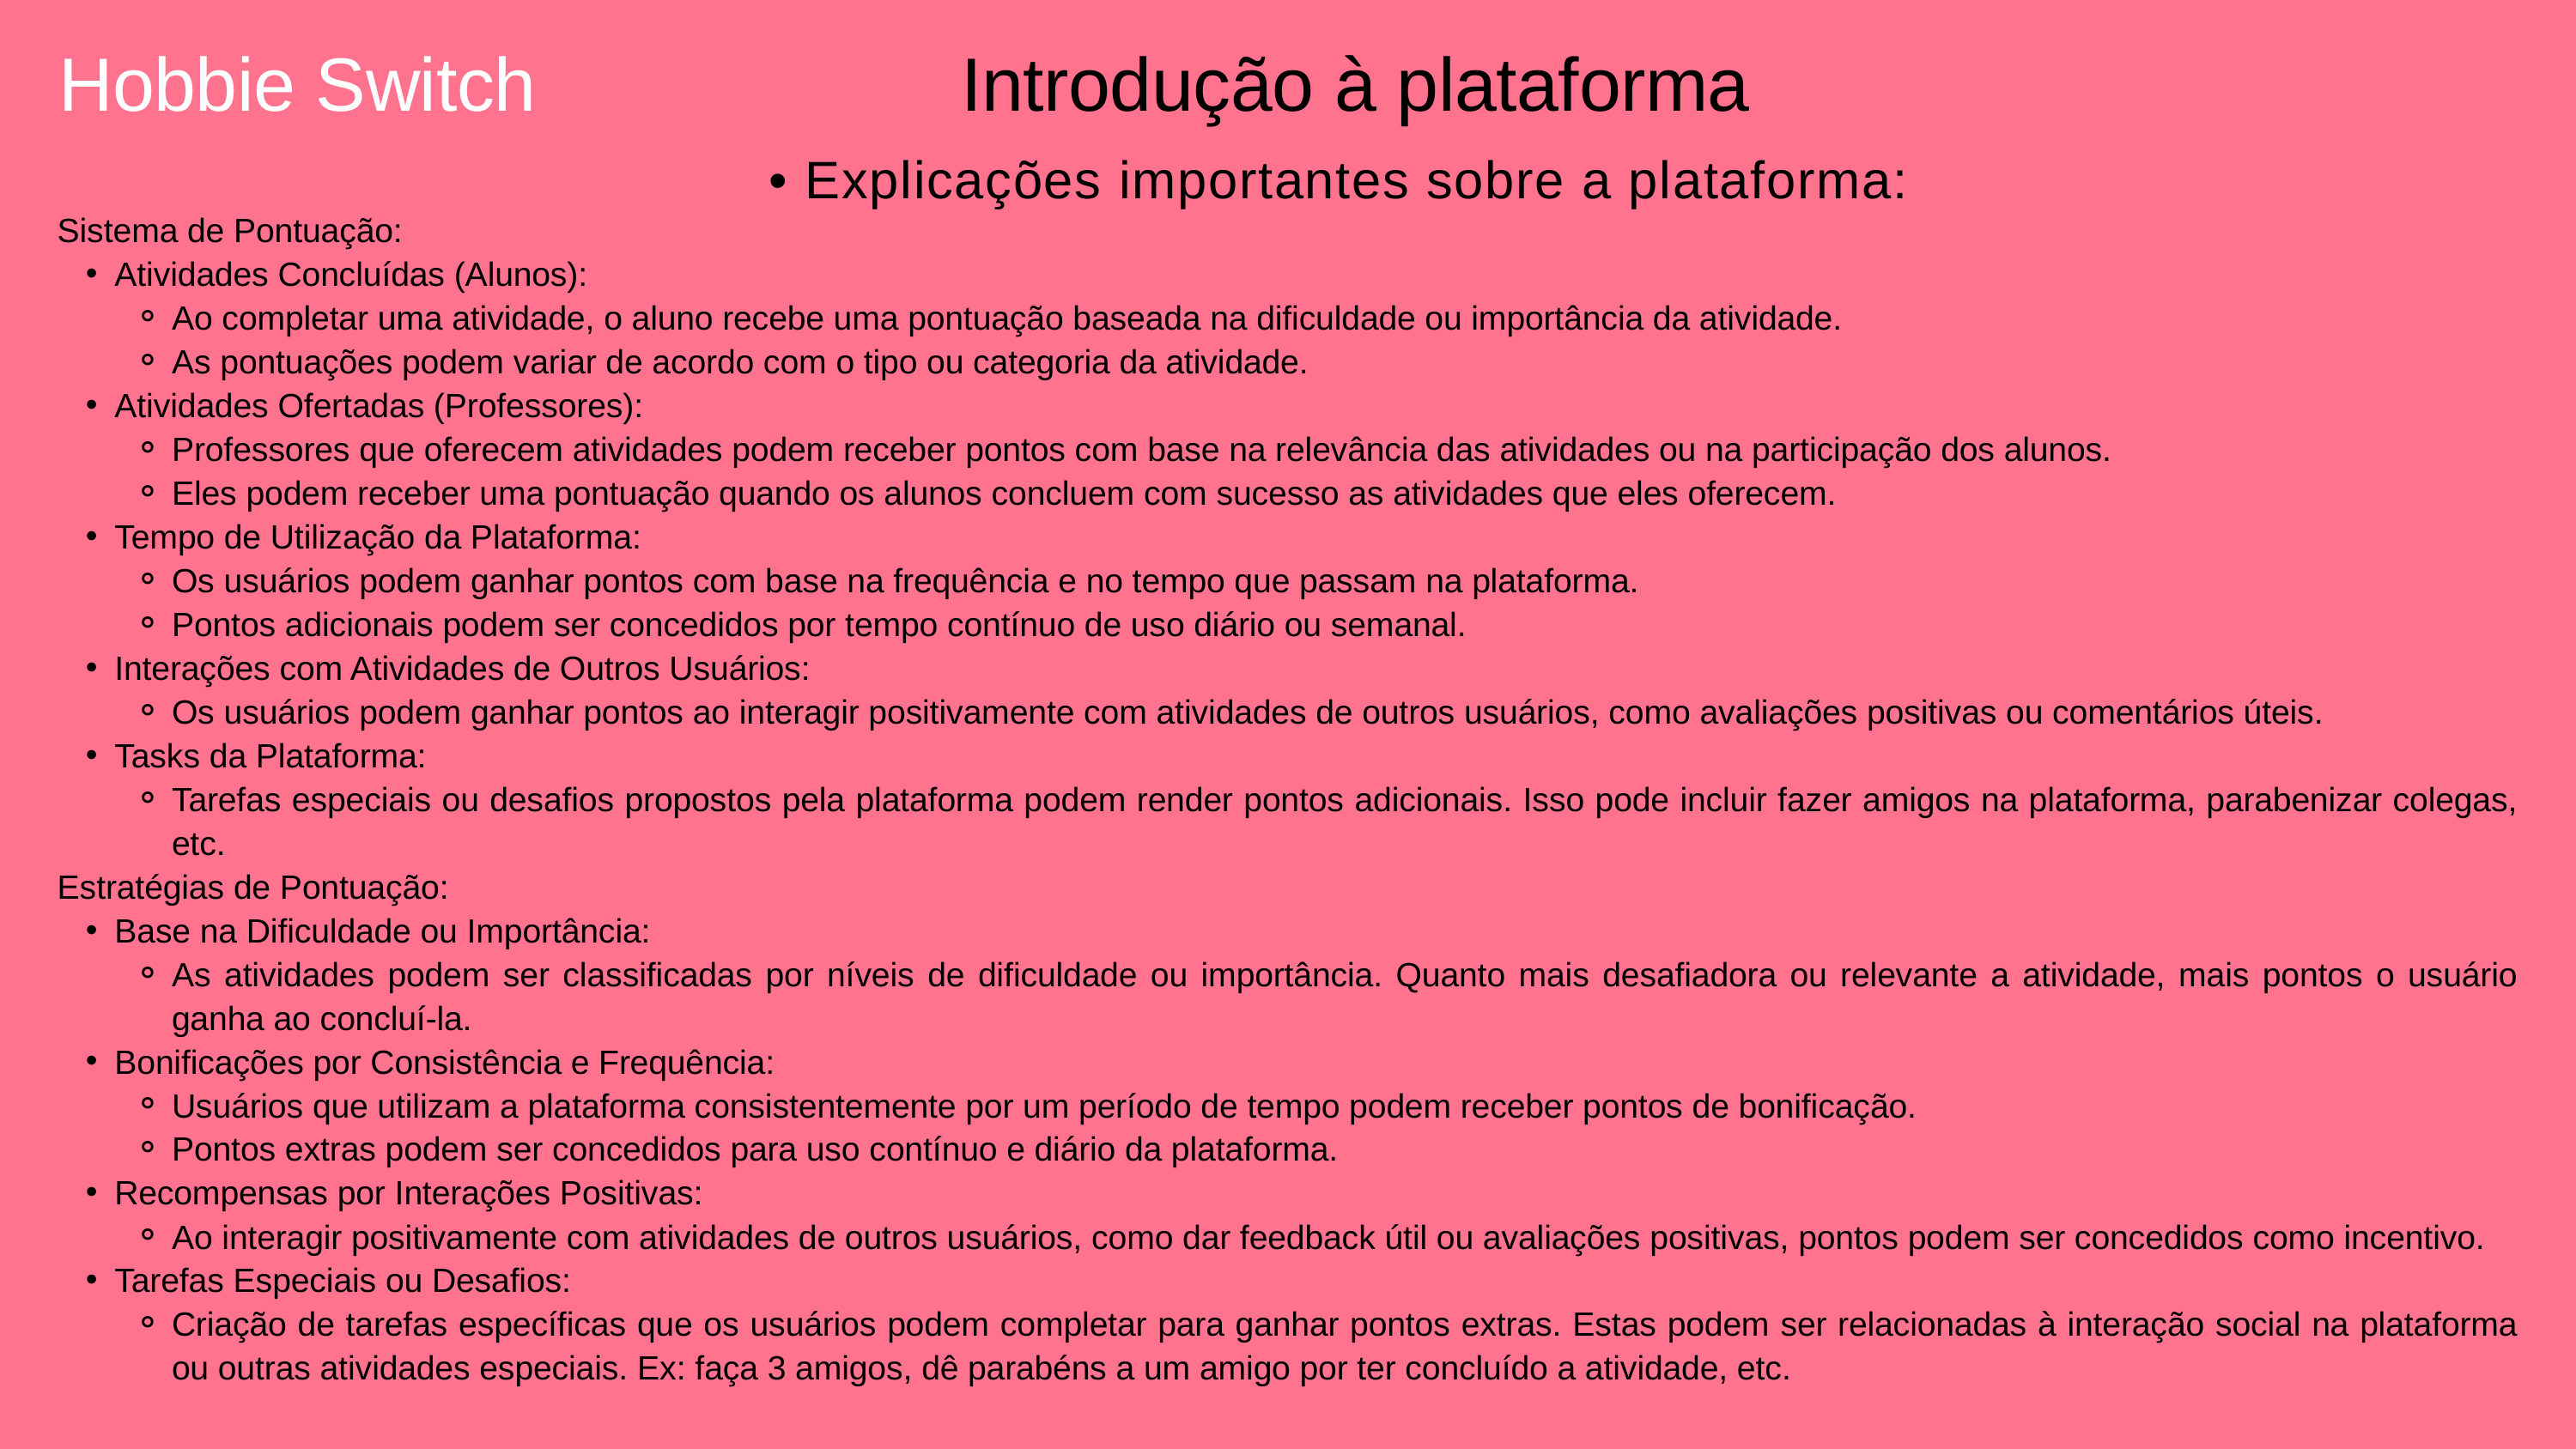

Hobbie Switch
Introdução à plataforma
• Explicações importantes sobre a plataforma:
Sistema de Pontuação:
Atividades Concluídas (Alunos):
Ao completar uma atividade, o aluno recebe uma pontuação baseada na dificuldade ou importância da atividade.
As pontuações podem variar de acordo com o tipo ou categoria da atividade.
Atividades Ofertadas (Professores):
Professores que oferecem atividades podem receber pontos com base na relevância das atividades ou na participação dos alunos.
Eles podem receber uma pontuação quando os alunos concluem com sucesso as atividades que eles oferecem.
Tempo de Utilização da Plataforma:
Os usuários podem ganhar pontos com base na frequência e no tempo que passam na plataforma.
Pontos adicionais podem ser concedidos por tempo contínuo de uso diário ou semanal.
Interações com Atividades de Outros Usuários:
Os usuários podem ganhar pontos ao interagir positivamente com atividades de outros usuários, como avaliações positivas ou comentários úteis.
Tasks da Plataforma:
Tarefas especiais ou desafios propostos pela plataforma podem render pontos adicionais. Isso pode incluir fazer amigos na plataforma, parabenizar colegas, etc.
Estratégias de Pontuação:
Base na Dificuldade ou Importância:
As atividades podem ser classificadas por níveis de dificuldade ou importância. Quanto mais desafiadora ou relevante a atividade, mais pontos o usuário ganha ao concluí-la.
Bonificações por Consistência e Frequência:
Usuários que utilizam a plataforma consistentemente por um período de tempo podem receber pontos de bonificação.
Pontos extras podem ser concedidos para uso contínuo e diário da plataforma.
Recompensas por Interações Positivas:
Ao interagir positivamente com atividades de outros usuários, como dar feedback útil ou avaliações positivas, pontos podem ser concedidos como incentivo.
Tarefas Especiais ou Desafios:
Criação de tarefas específicas que os usuários podem completar para ganhar pontos extras. Estas podem ser relacionadas à interação social na plataforma ou outras atividades especiais. Ex: faça 3 amigos, dê parabéns a um amigo por ter concluído a atividade, etc.